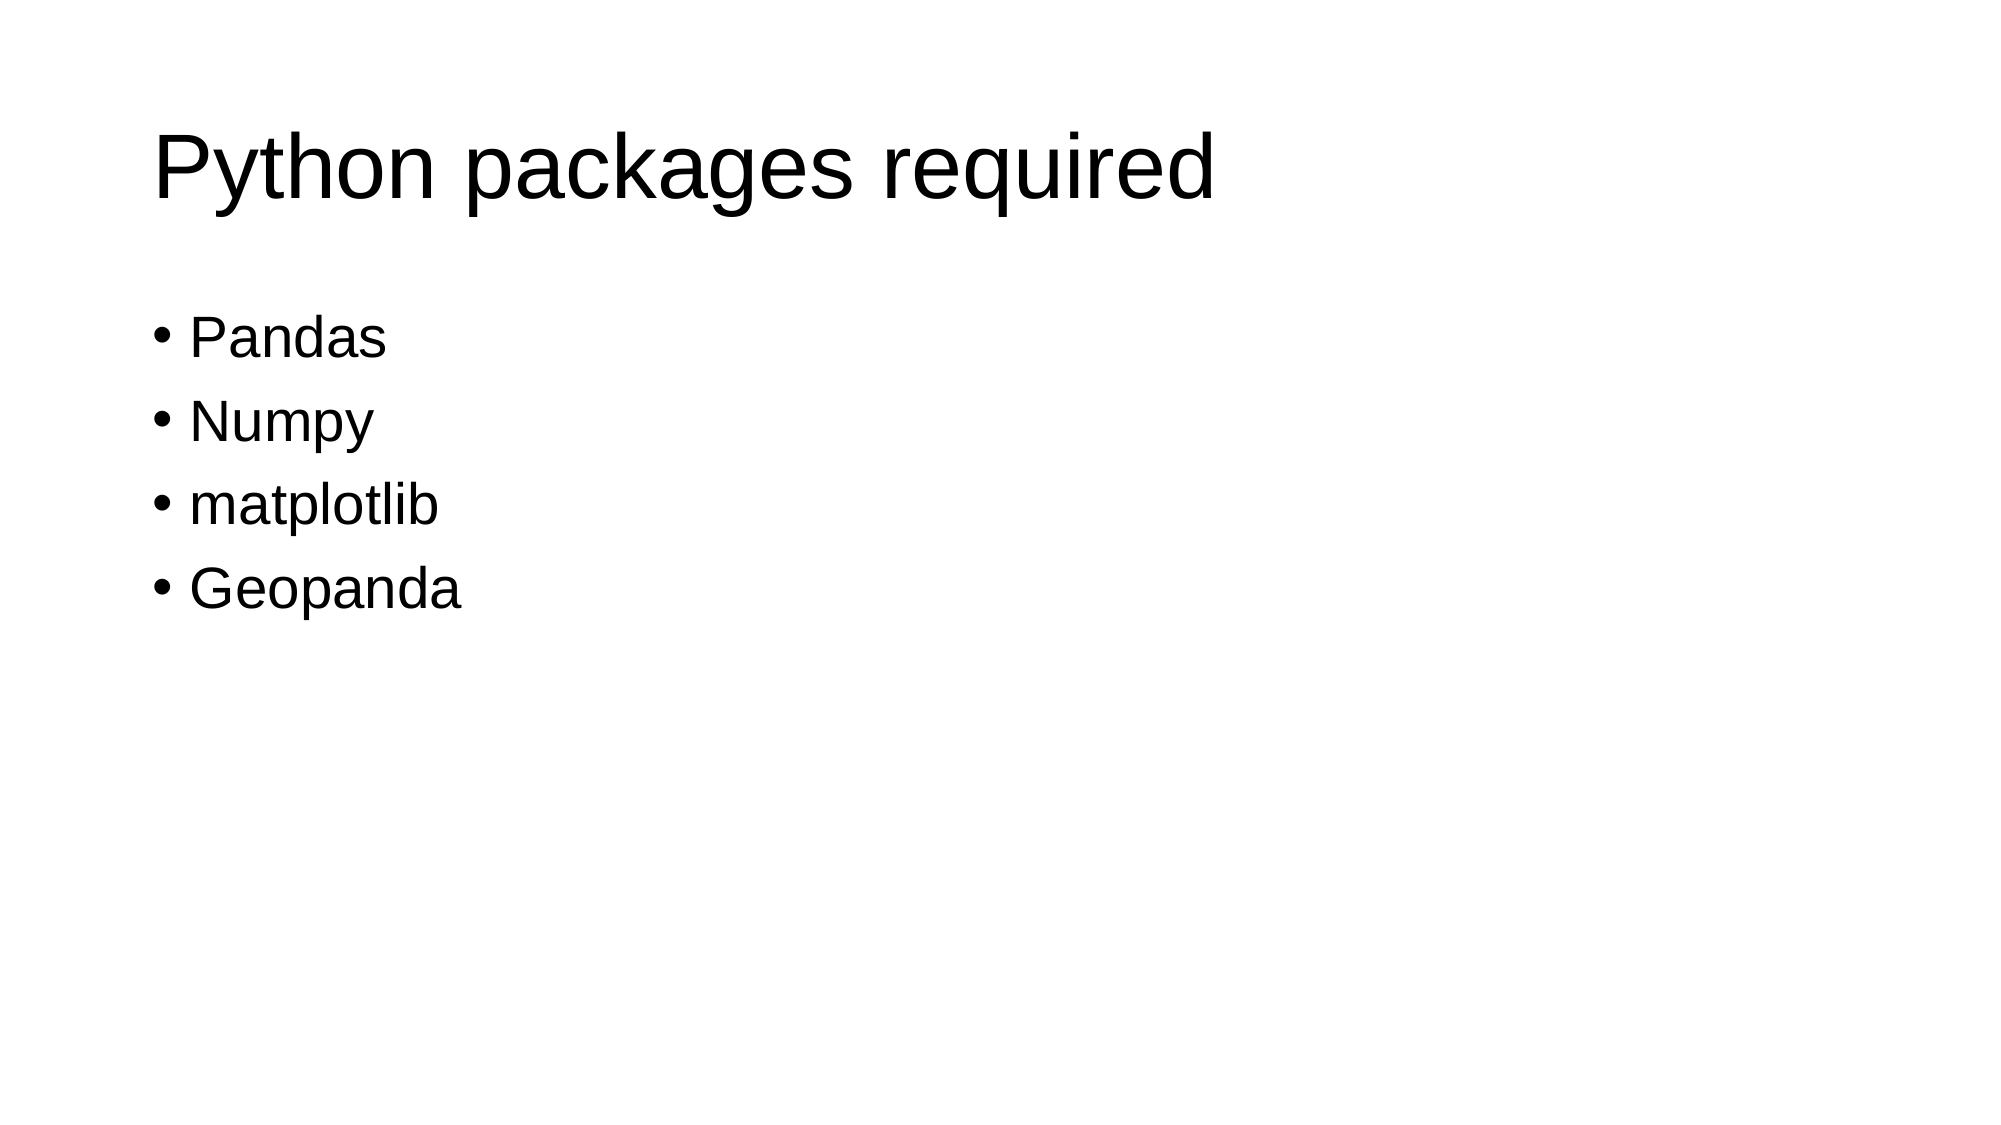

# Python packages required
Pandas
Numpy
matplotlib
Geopanda